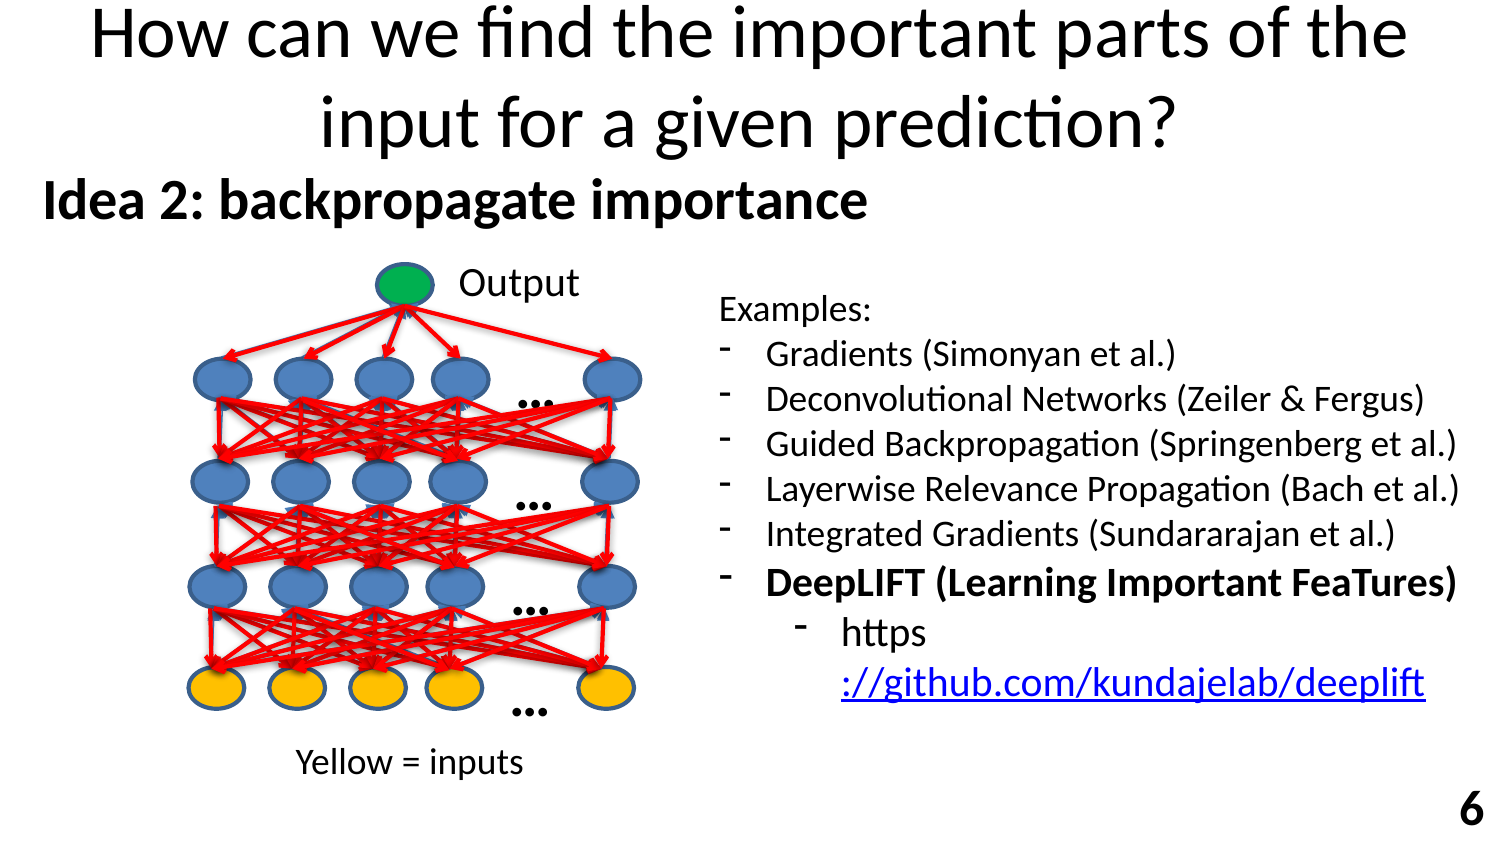

# How can we find the important parts of the input for a given prediction?
Idea 2: backpropagate importance
Output

Examples:
Gradients (Simonyan et al.)
Deconvolutional Networks (Zeiler & Fergus)
Guided Backpropagation (Springenberg et al.)
Layerwise Relevance Propagation (Bach et al.)
Integrated Gradients (Sundararajan et al.)
DeepLIFT (Learning Important FeaTures)
https://github.com/kundajelab/deeplift
…

…

…

…

Yellow = inputs
6